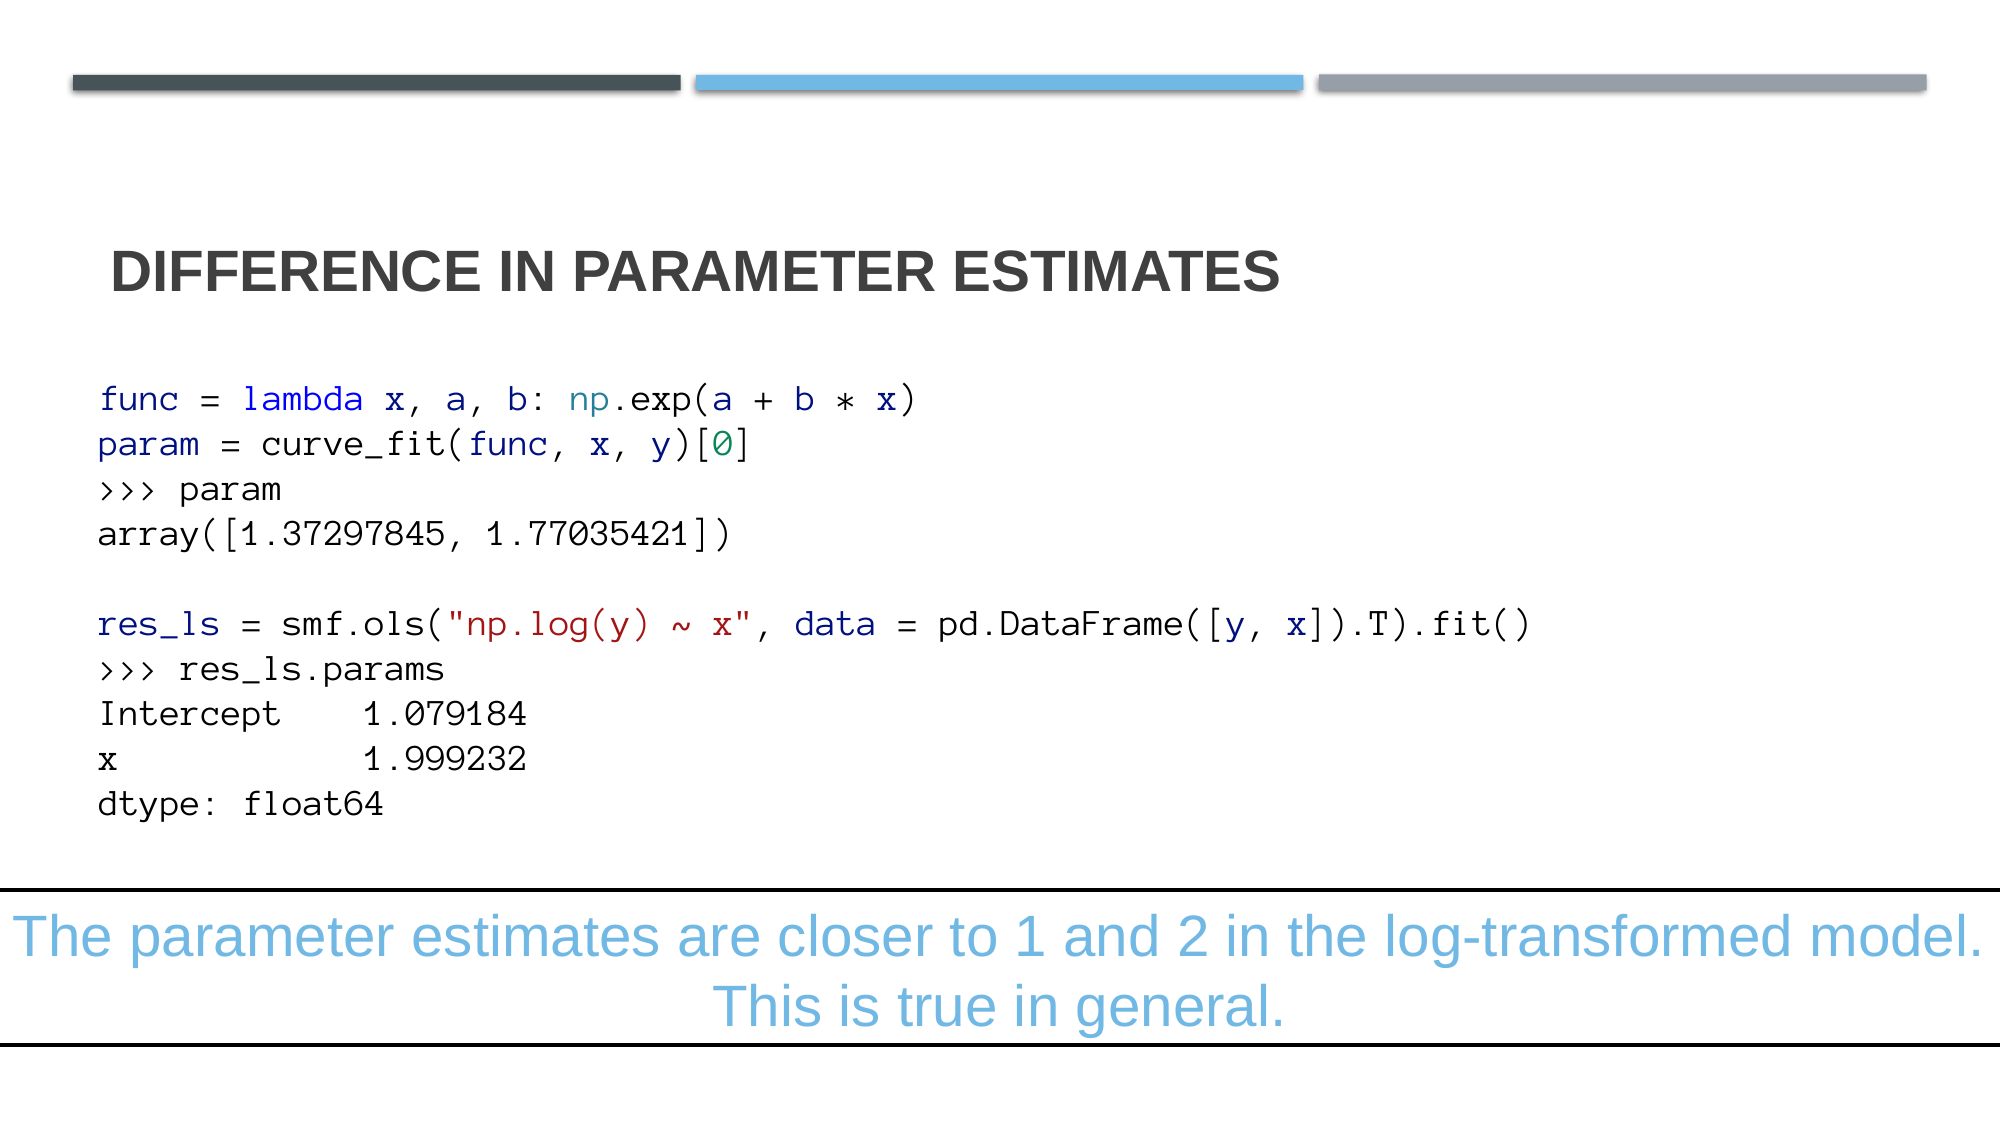

# Difference in parameter estimates
func = lambda x, a, b: np.exp(a + b * x)
param = curve_fit(func, x, y)[0]
>>> param
array([1.37297845, 1.77035421])

res_ls = smf.ols("np.log(y) ~ x", data = pd.DataFrame([y, x]).T).fit()
>>> res_ls.params
Intercept    1.079184
x            1.999232
dtype: float64
The parameter estimates are closer to 1 and 2 in the log-transformed model.
This is true in general.